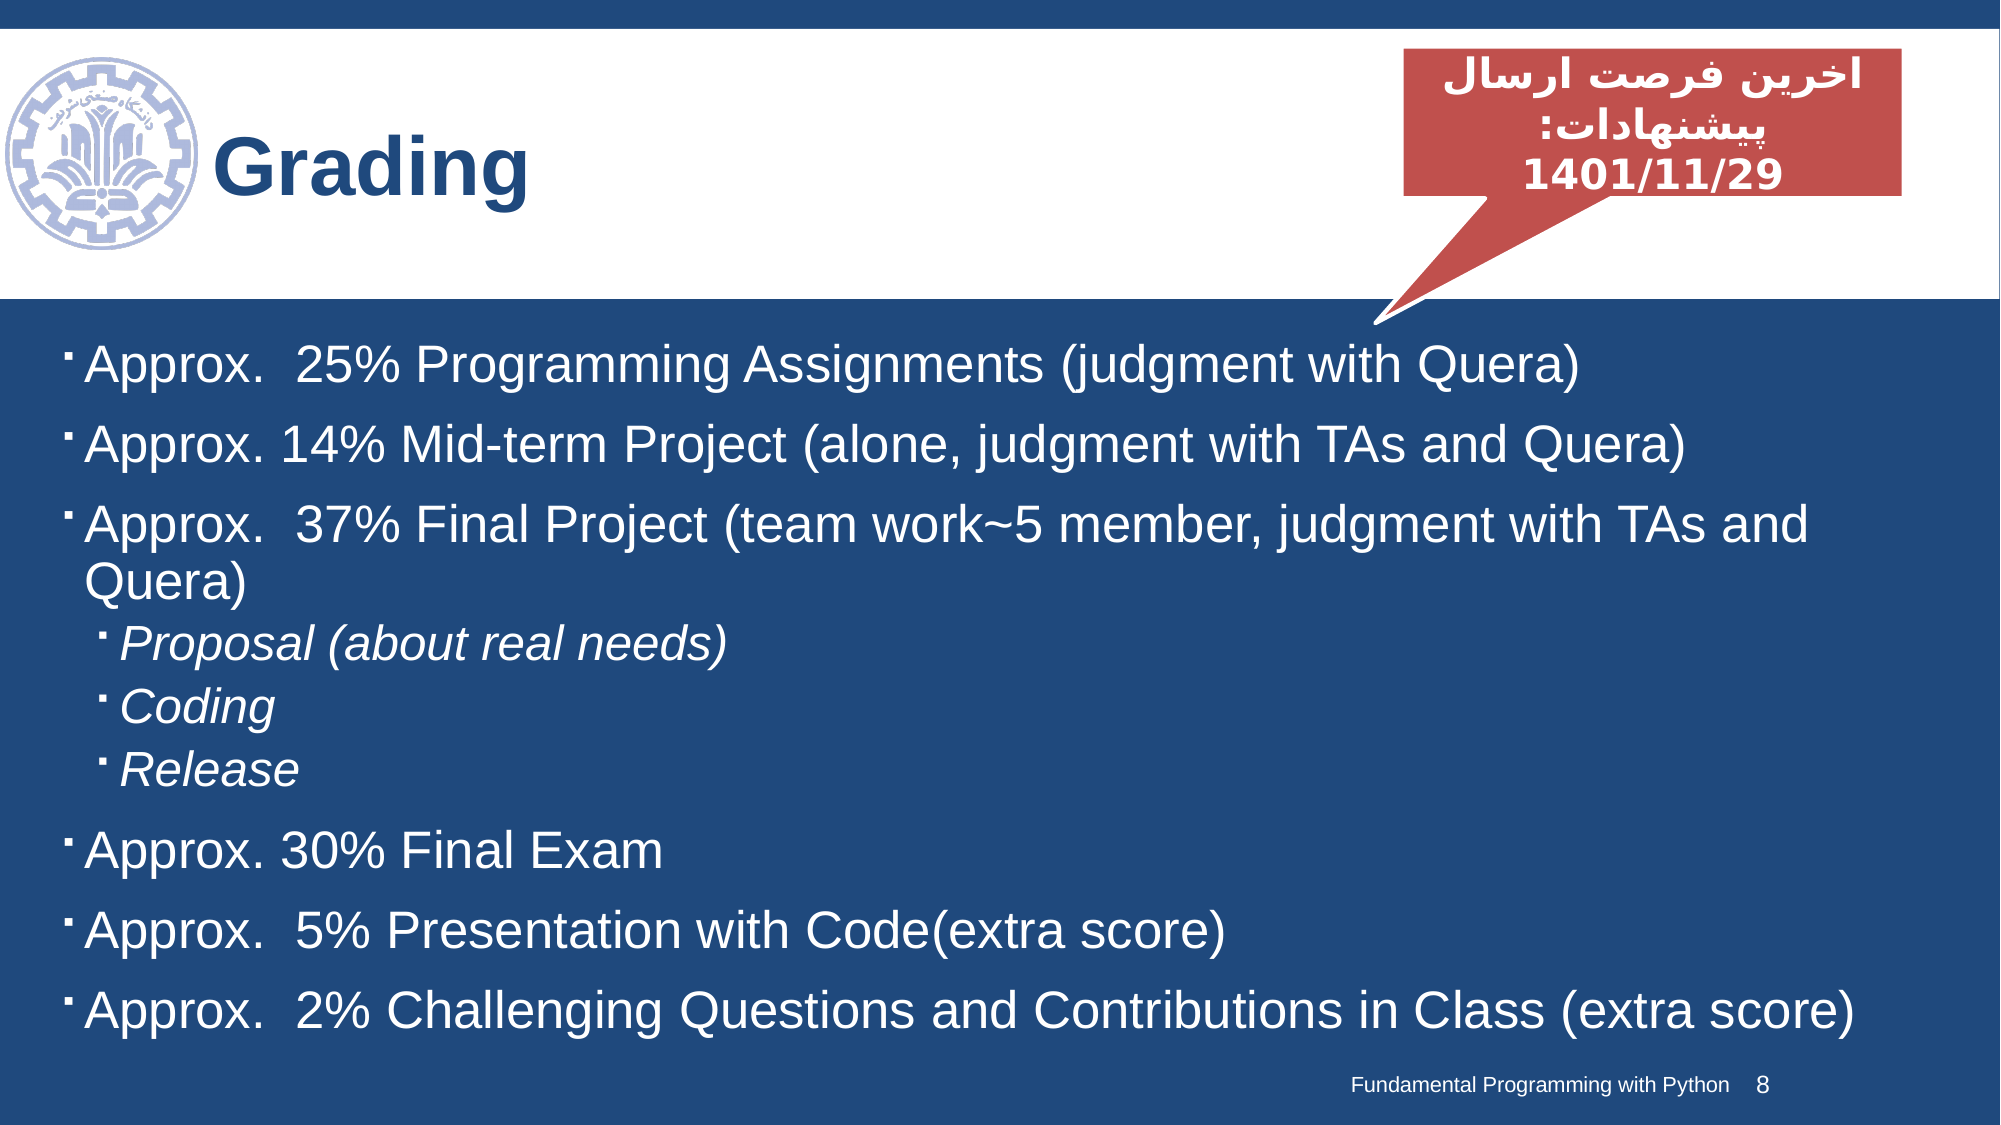

# Grading
اخرین فرصت ارسال پیشنهادات: 1401/11/29
Approx.  25% Programming Assignments (judgment with Quera)
Approx. 14% Mid-term Project (alone, judgment with TAs and Quera)
Approx.  37% Final Project (team work~5 member, judgment with TAs and Quera)
Proposal (about real needs)
Coding
Release
Approx. 30% Final Exam
Approx.  5% Presentation with Code(extra score)
Approx.  2% Challenging Questions and Contributions in Class (extra score)

Fundamental Programming with Python
8